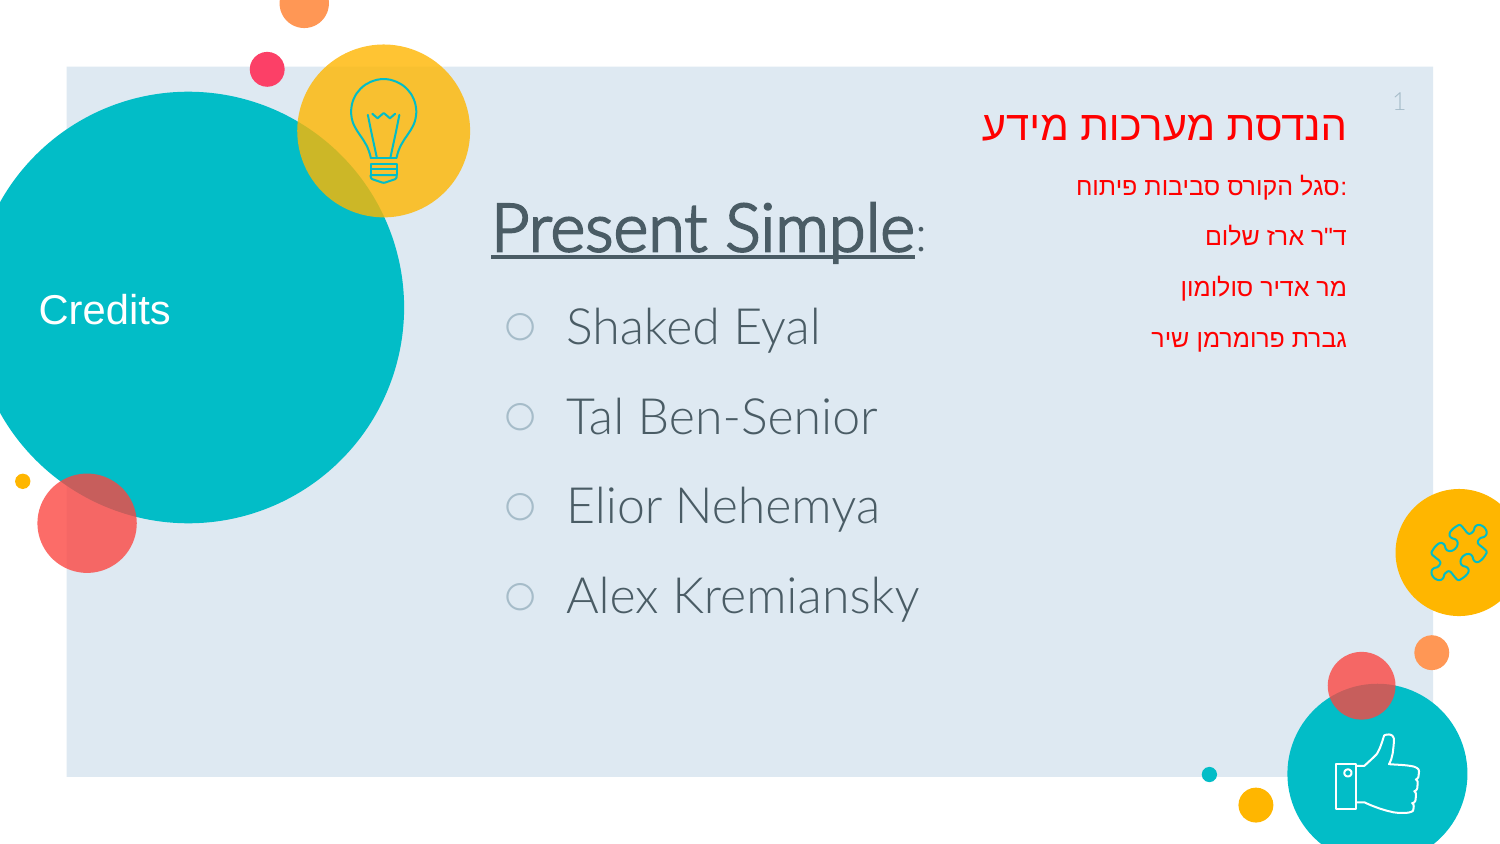

1
# Credits
הנדסת מערכות מידע
סגל הקורס סביבות פיתוח:
ד"ר ארז שלום
מר אדיר סולומון
גברת פרומרמן שיר
Present Simple:
Shaked Eyal
Tal Ben-Senior
Elior Nehemya
Alex Kremiansky